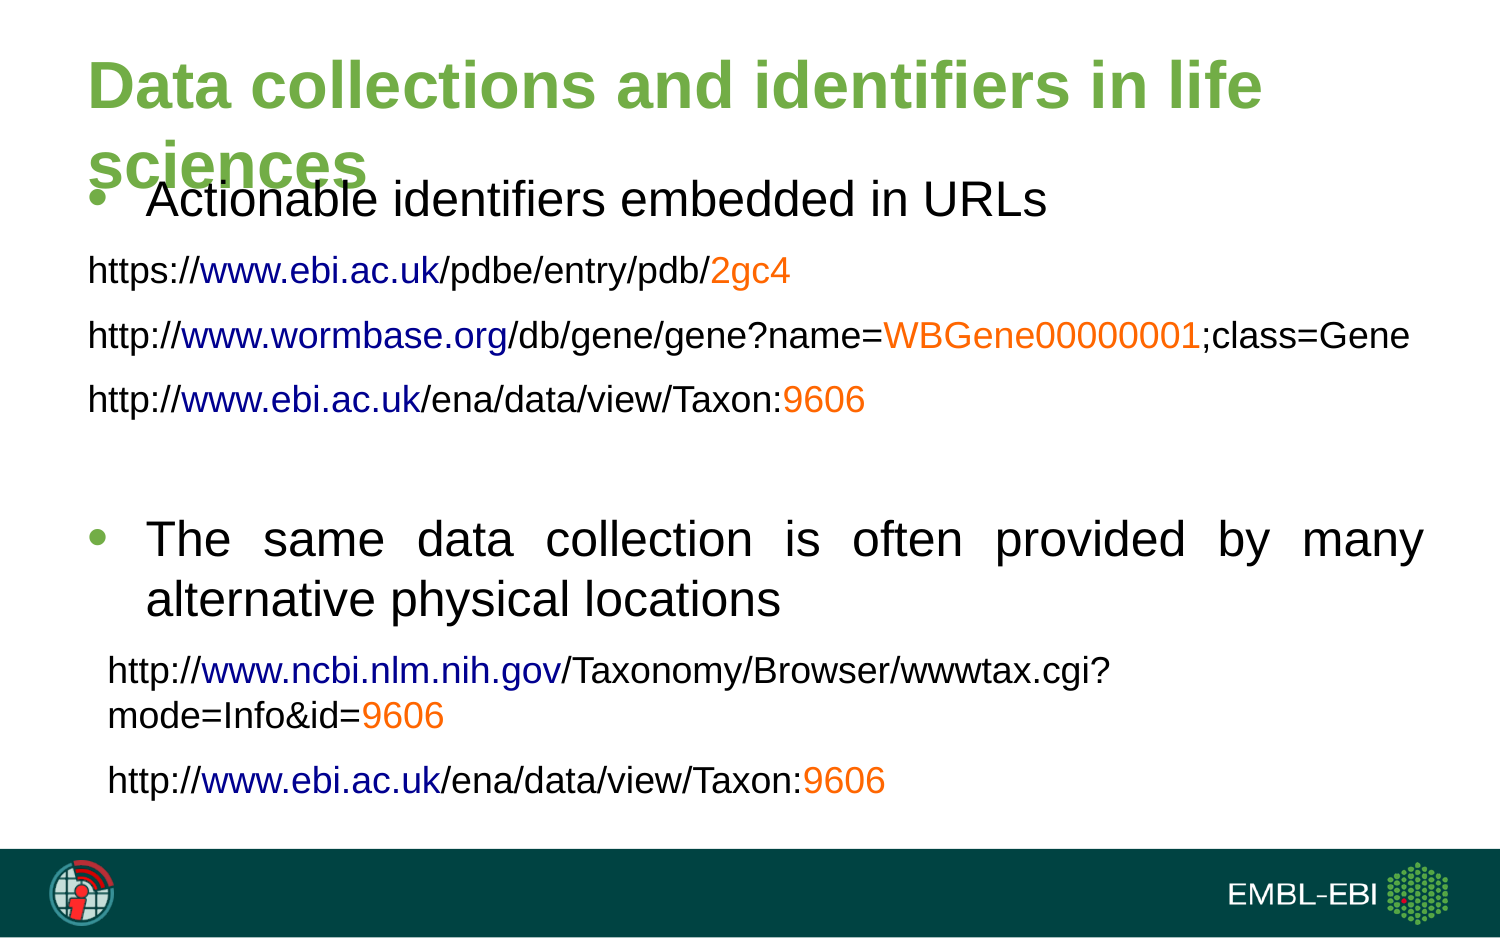

# Data collections and identifiers in life sciences
Actionable identifiers embedded in URLs
https://www.ebi.ac.uk/pdbe/entry/pdb/2gc4
http://www.wormbase.org/db/gene/gene?name=WBGene00000001;class=Gene
http://www.ebi.ac.uk/ena/data/view/Taxon:9606

The same data collection is often provided by many alternative physical locations
http://www.ncbi.nlm.nih.gov/Taxonomy/Browser/wwwtax.cgi?mode=Info&id=9606
http://www.ebi.ac.uk/ena/data/view/Taxon:9606